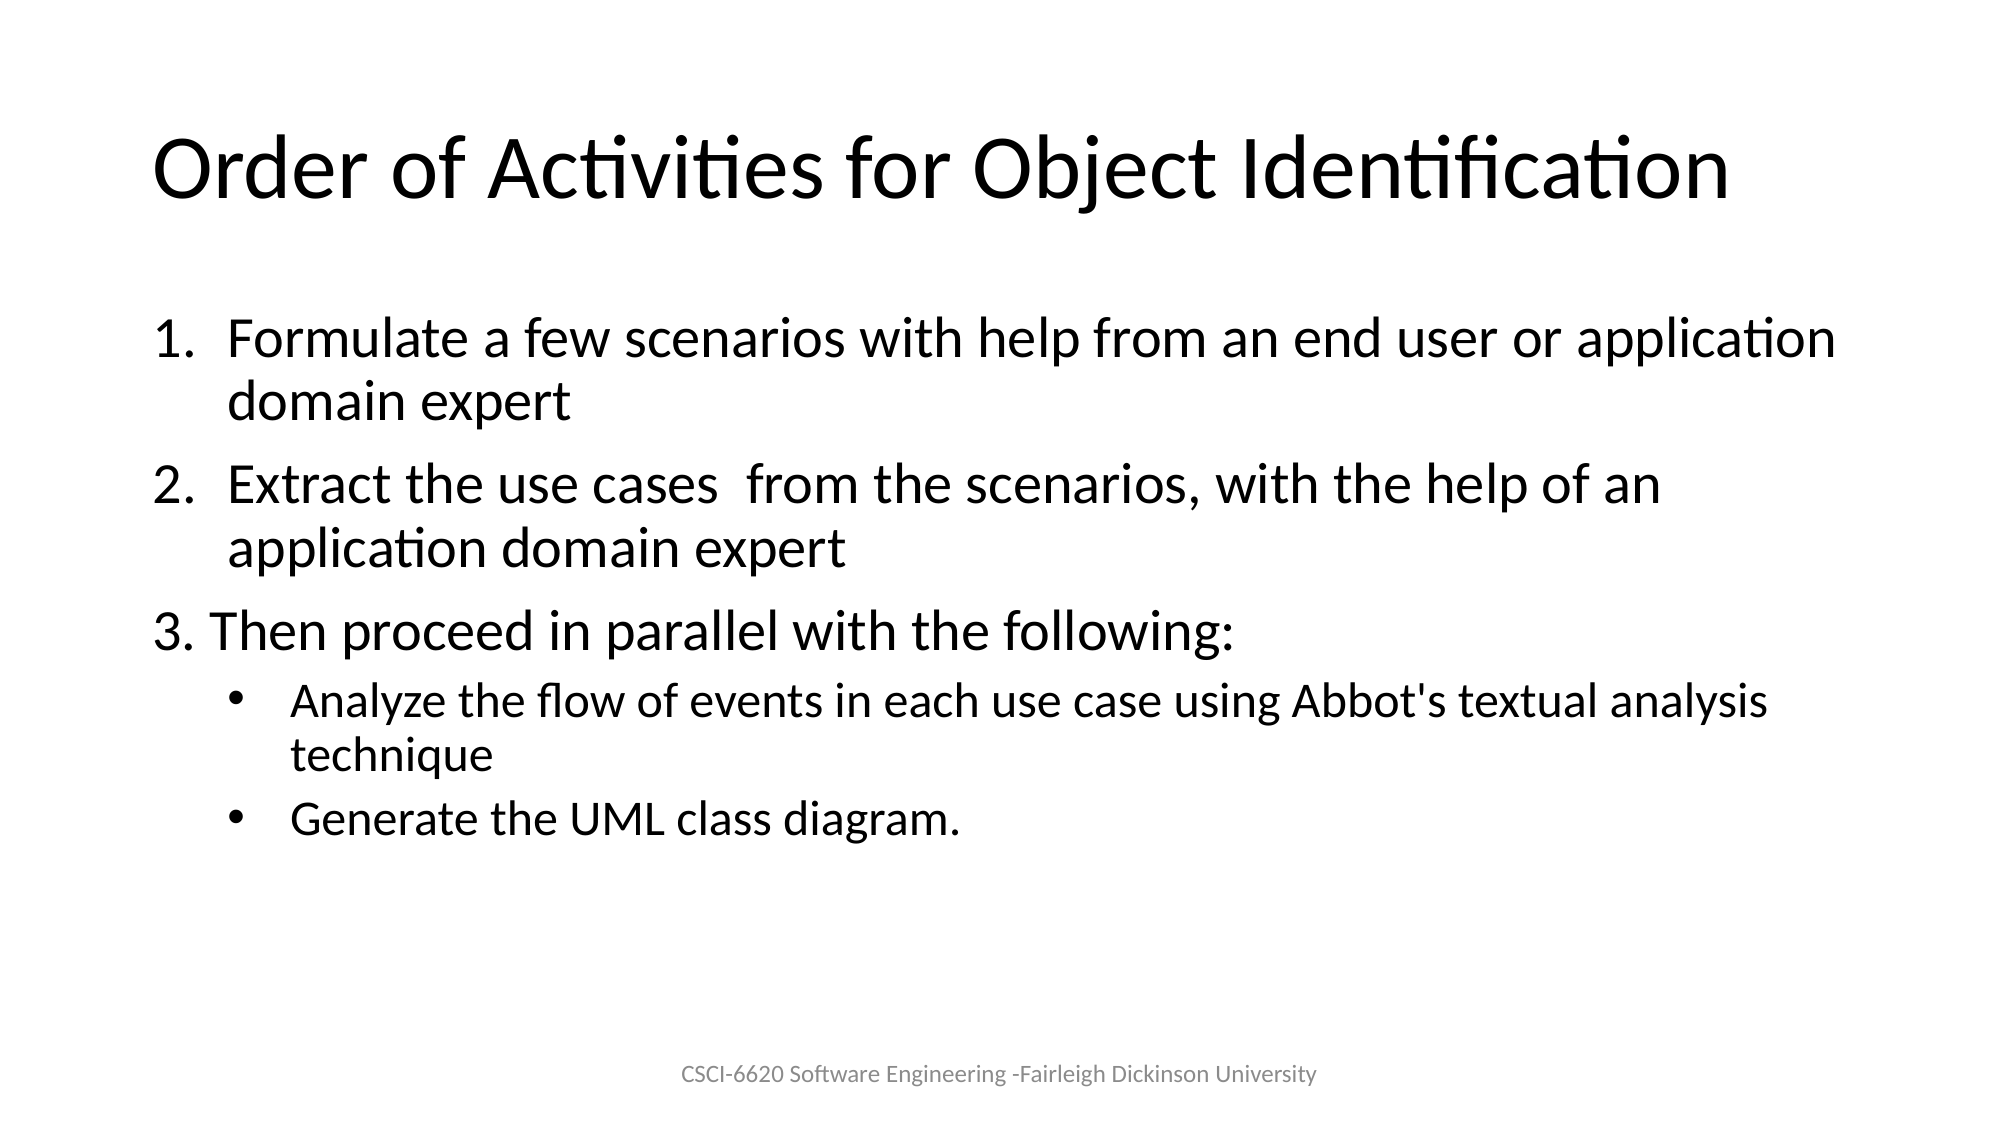

# Order of Activities for Object Identification
Formulate a few scenarios with help from an end user or application domain expert
Extract the use cases  from the scenarios, with the help of an application domain expert
3. Then proceed in parallel with the following:
Analyze the flow of events in each use case using Abbot's textual analysis technique
Generate the UML class diagram.
CSCI-6620 Software Engineering -Fairleigh Dickinson University